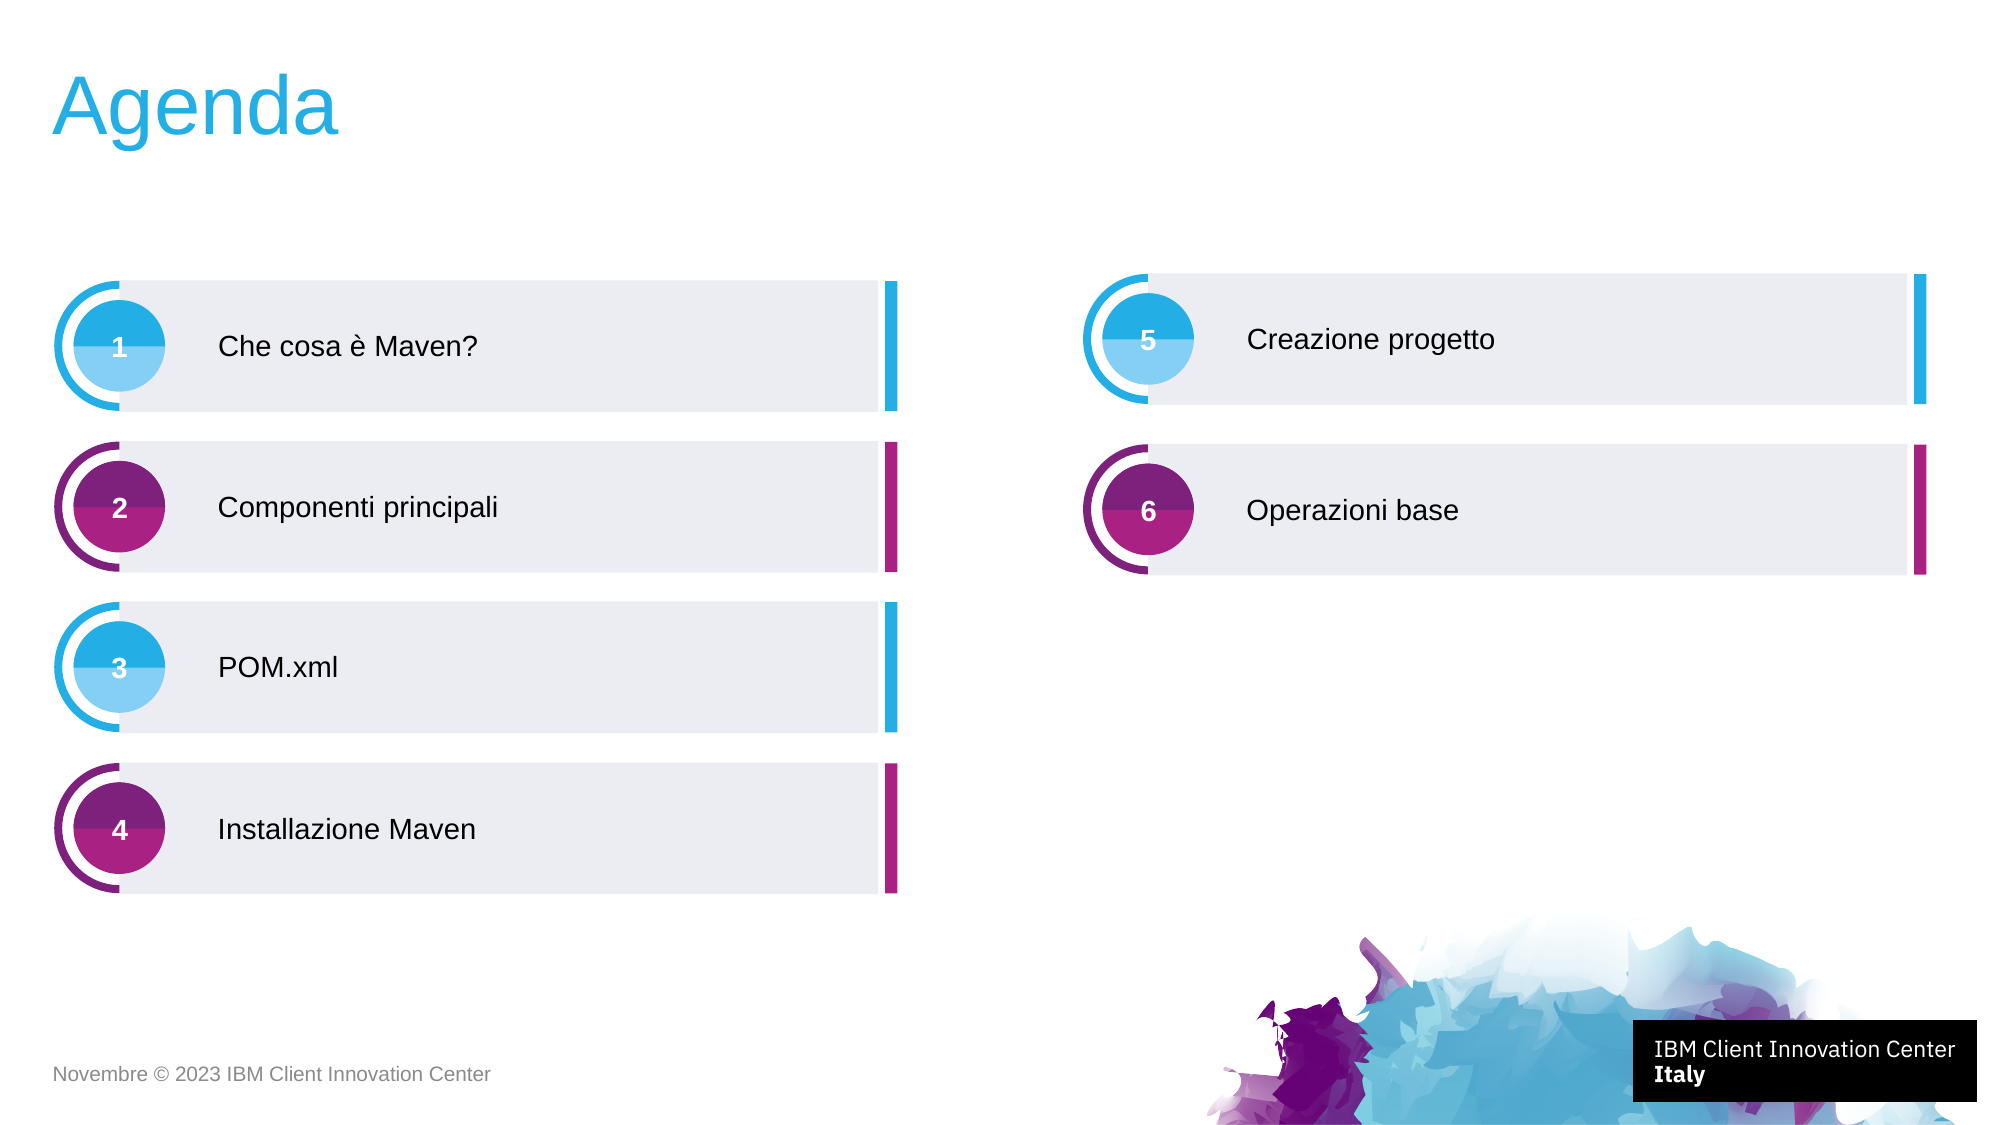

# Agenda

5
1
Creazione progetto
Che cosa è Maven?

2
6
Componenti principali
Operazioni base

3
POM.xml

4
Installazione Maven
Novembre © 2023 IBM Client Innovation Center